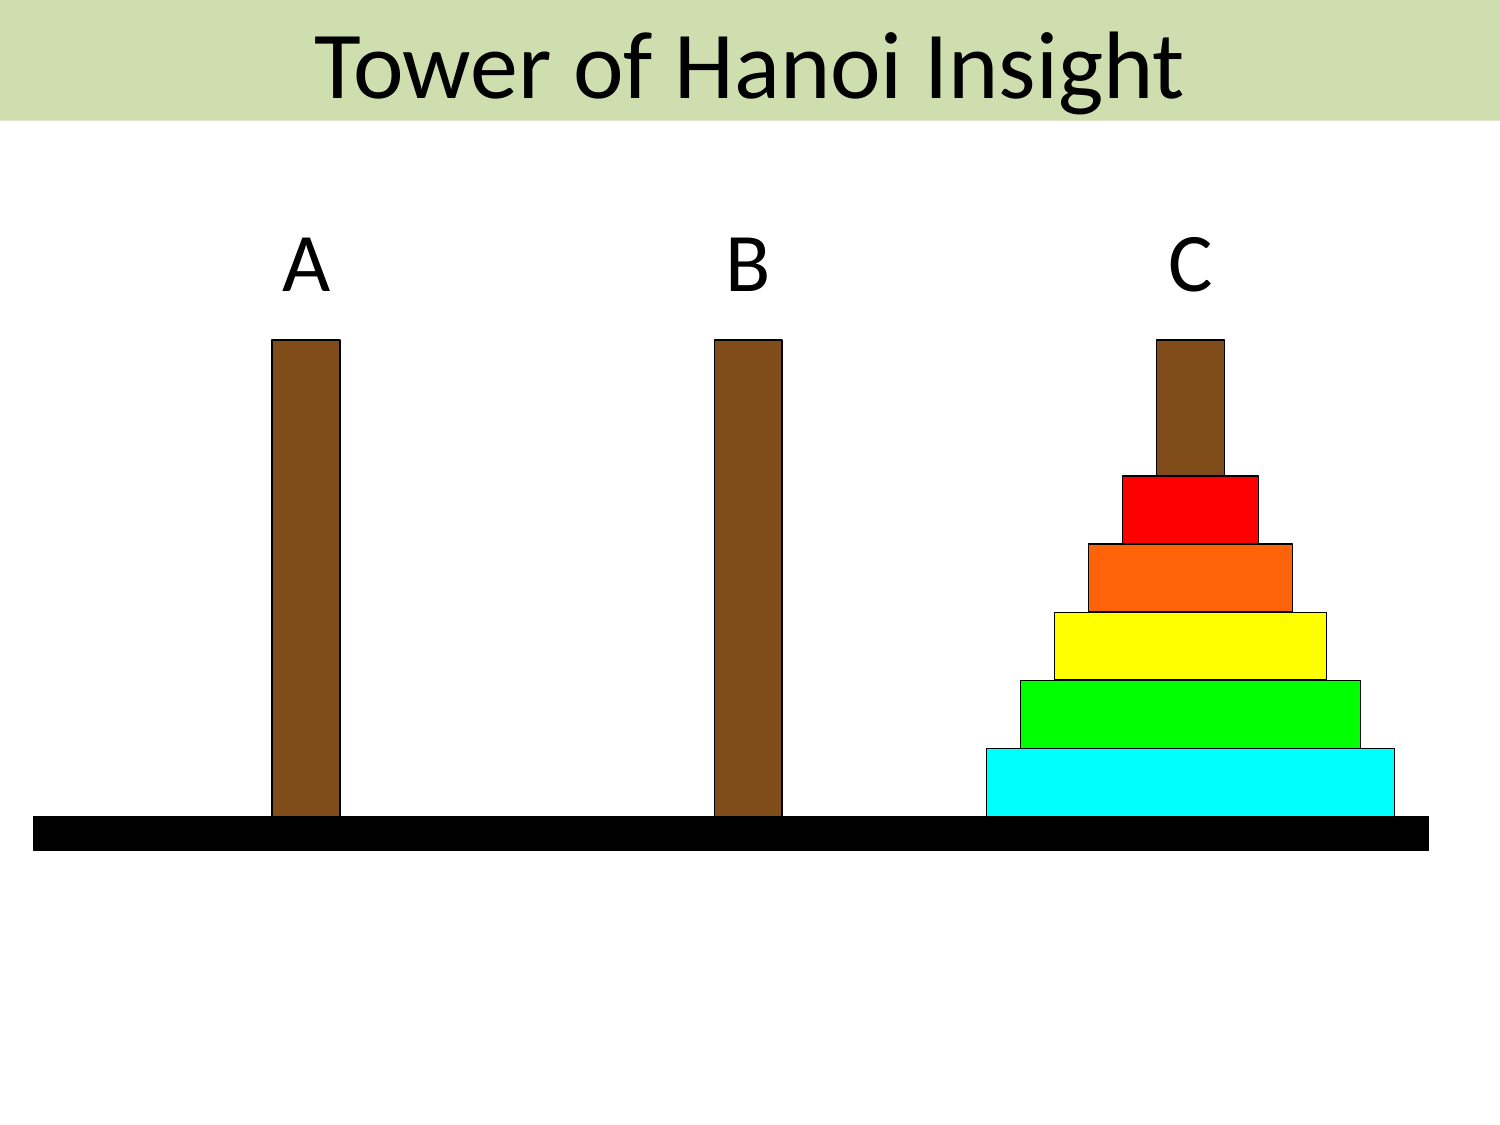

Tower of Hanoi Insight
A
B
C